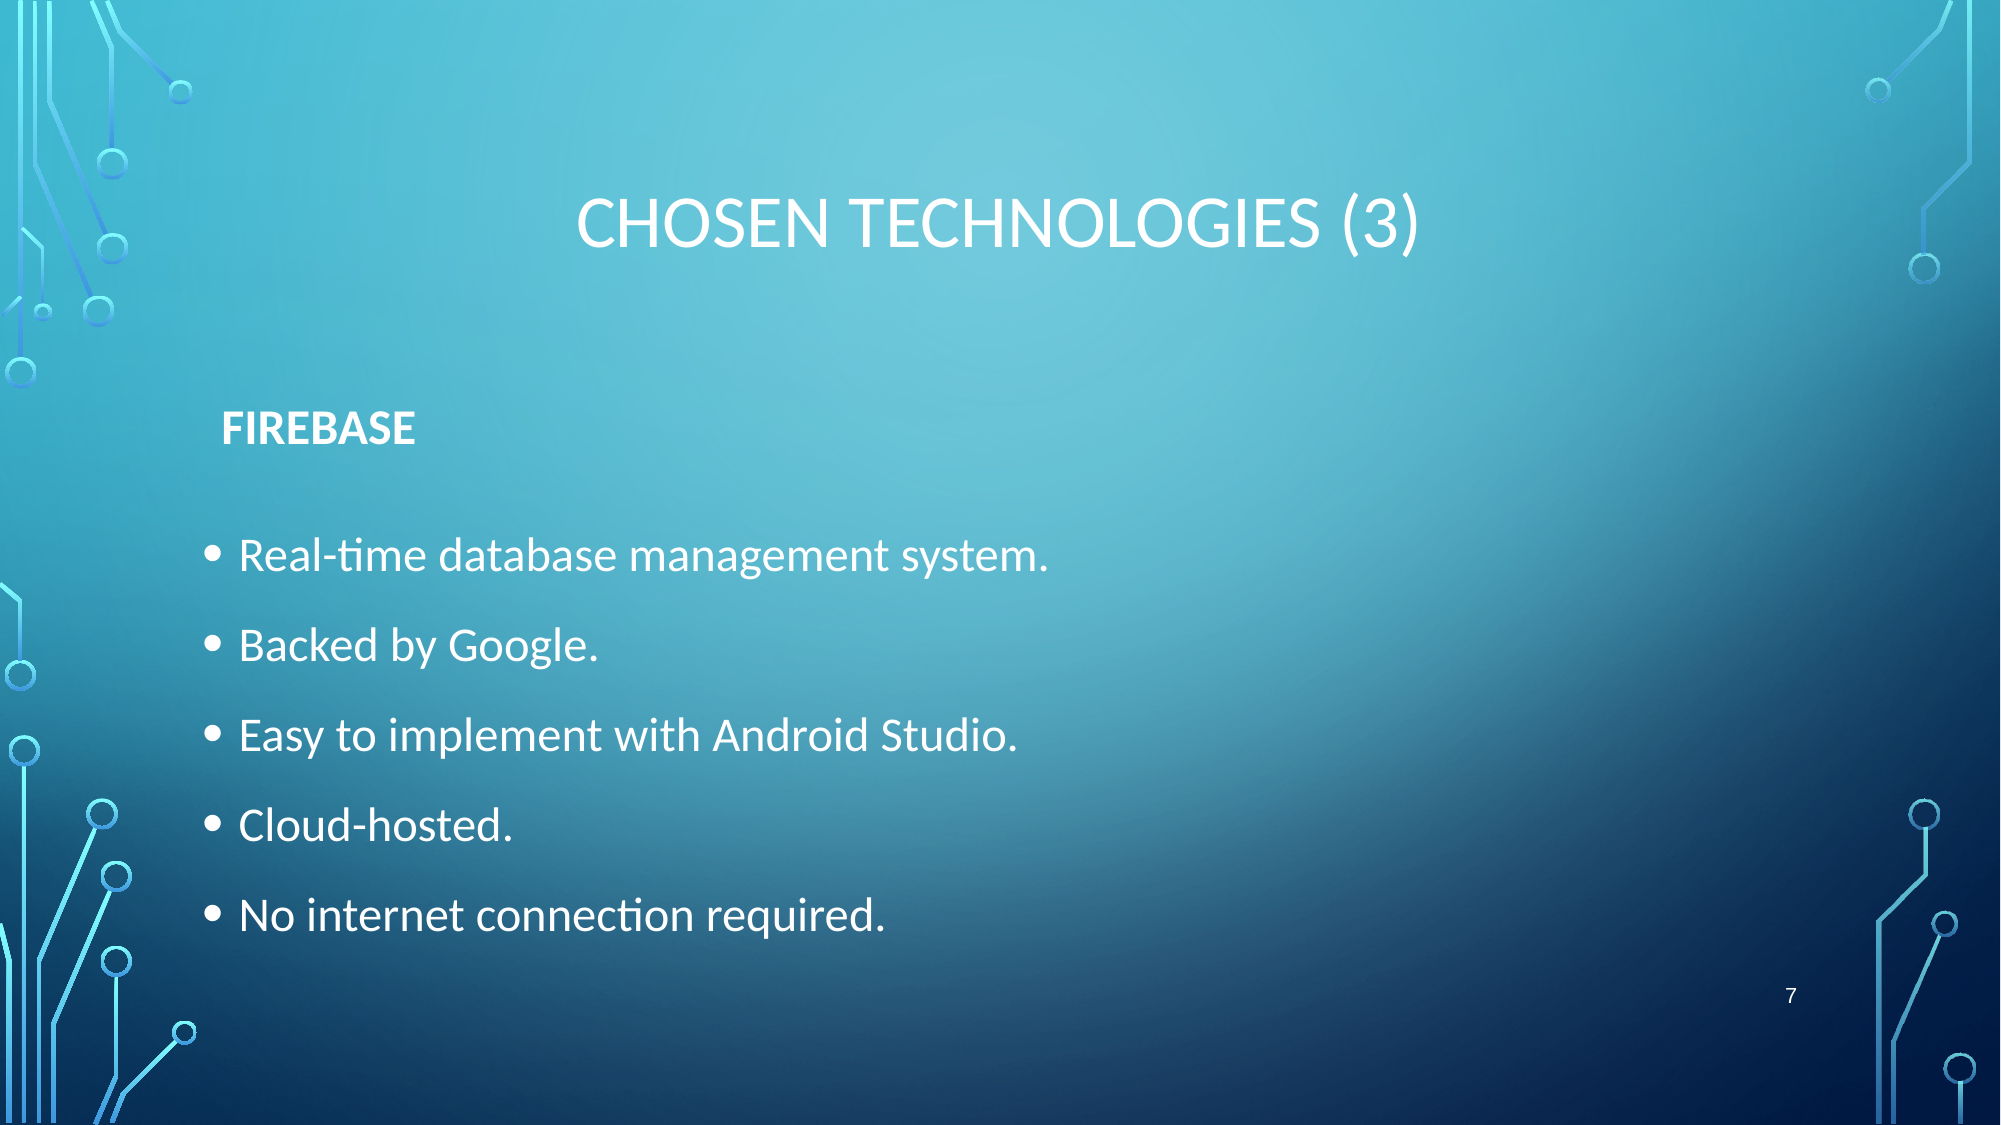

# Chosen Technologies (3)
Firebase
Real-time database management system.
Backed by Google.
Easy to implement with Android Studio.
Cloud-hosted.
No internet connection required.
7